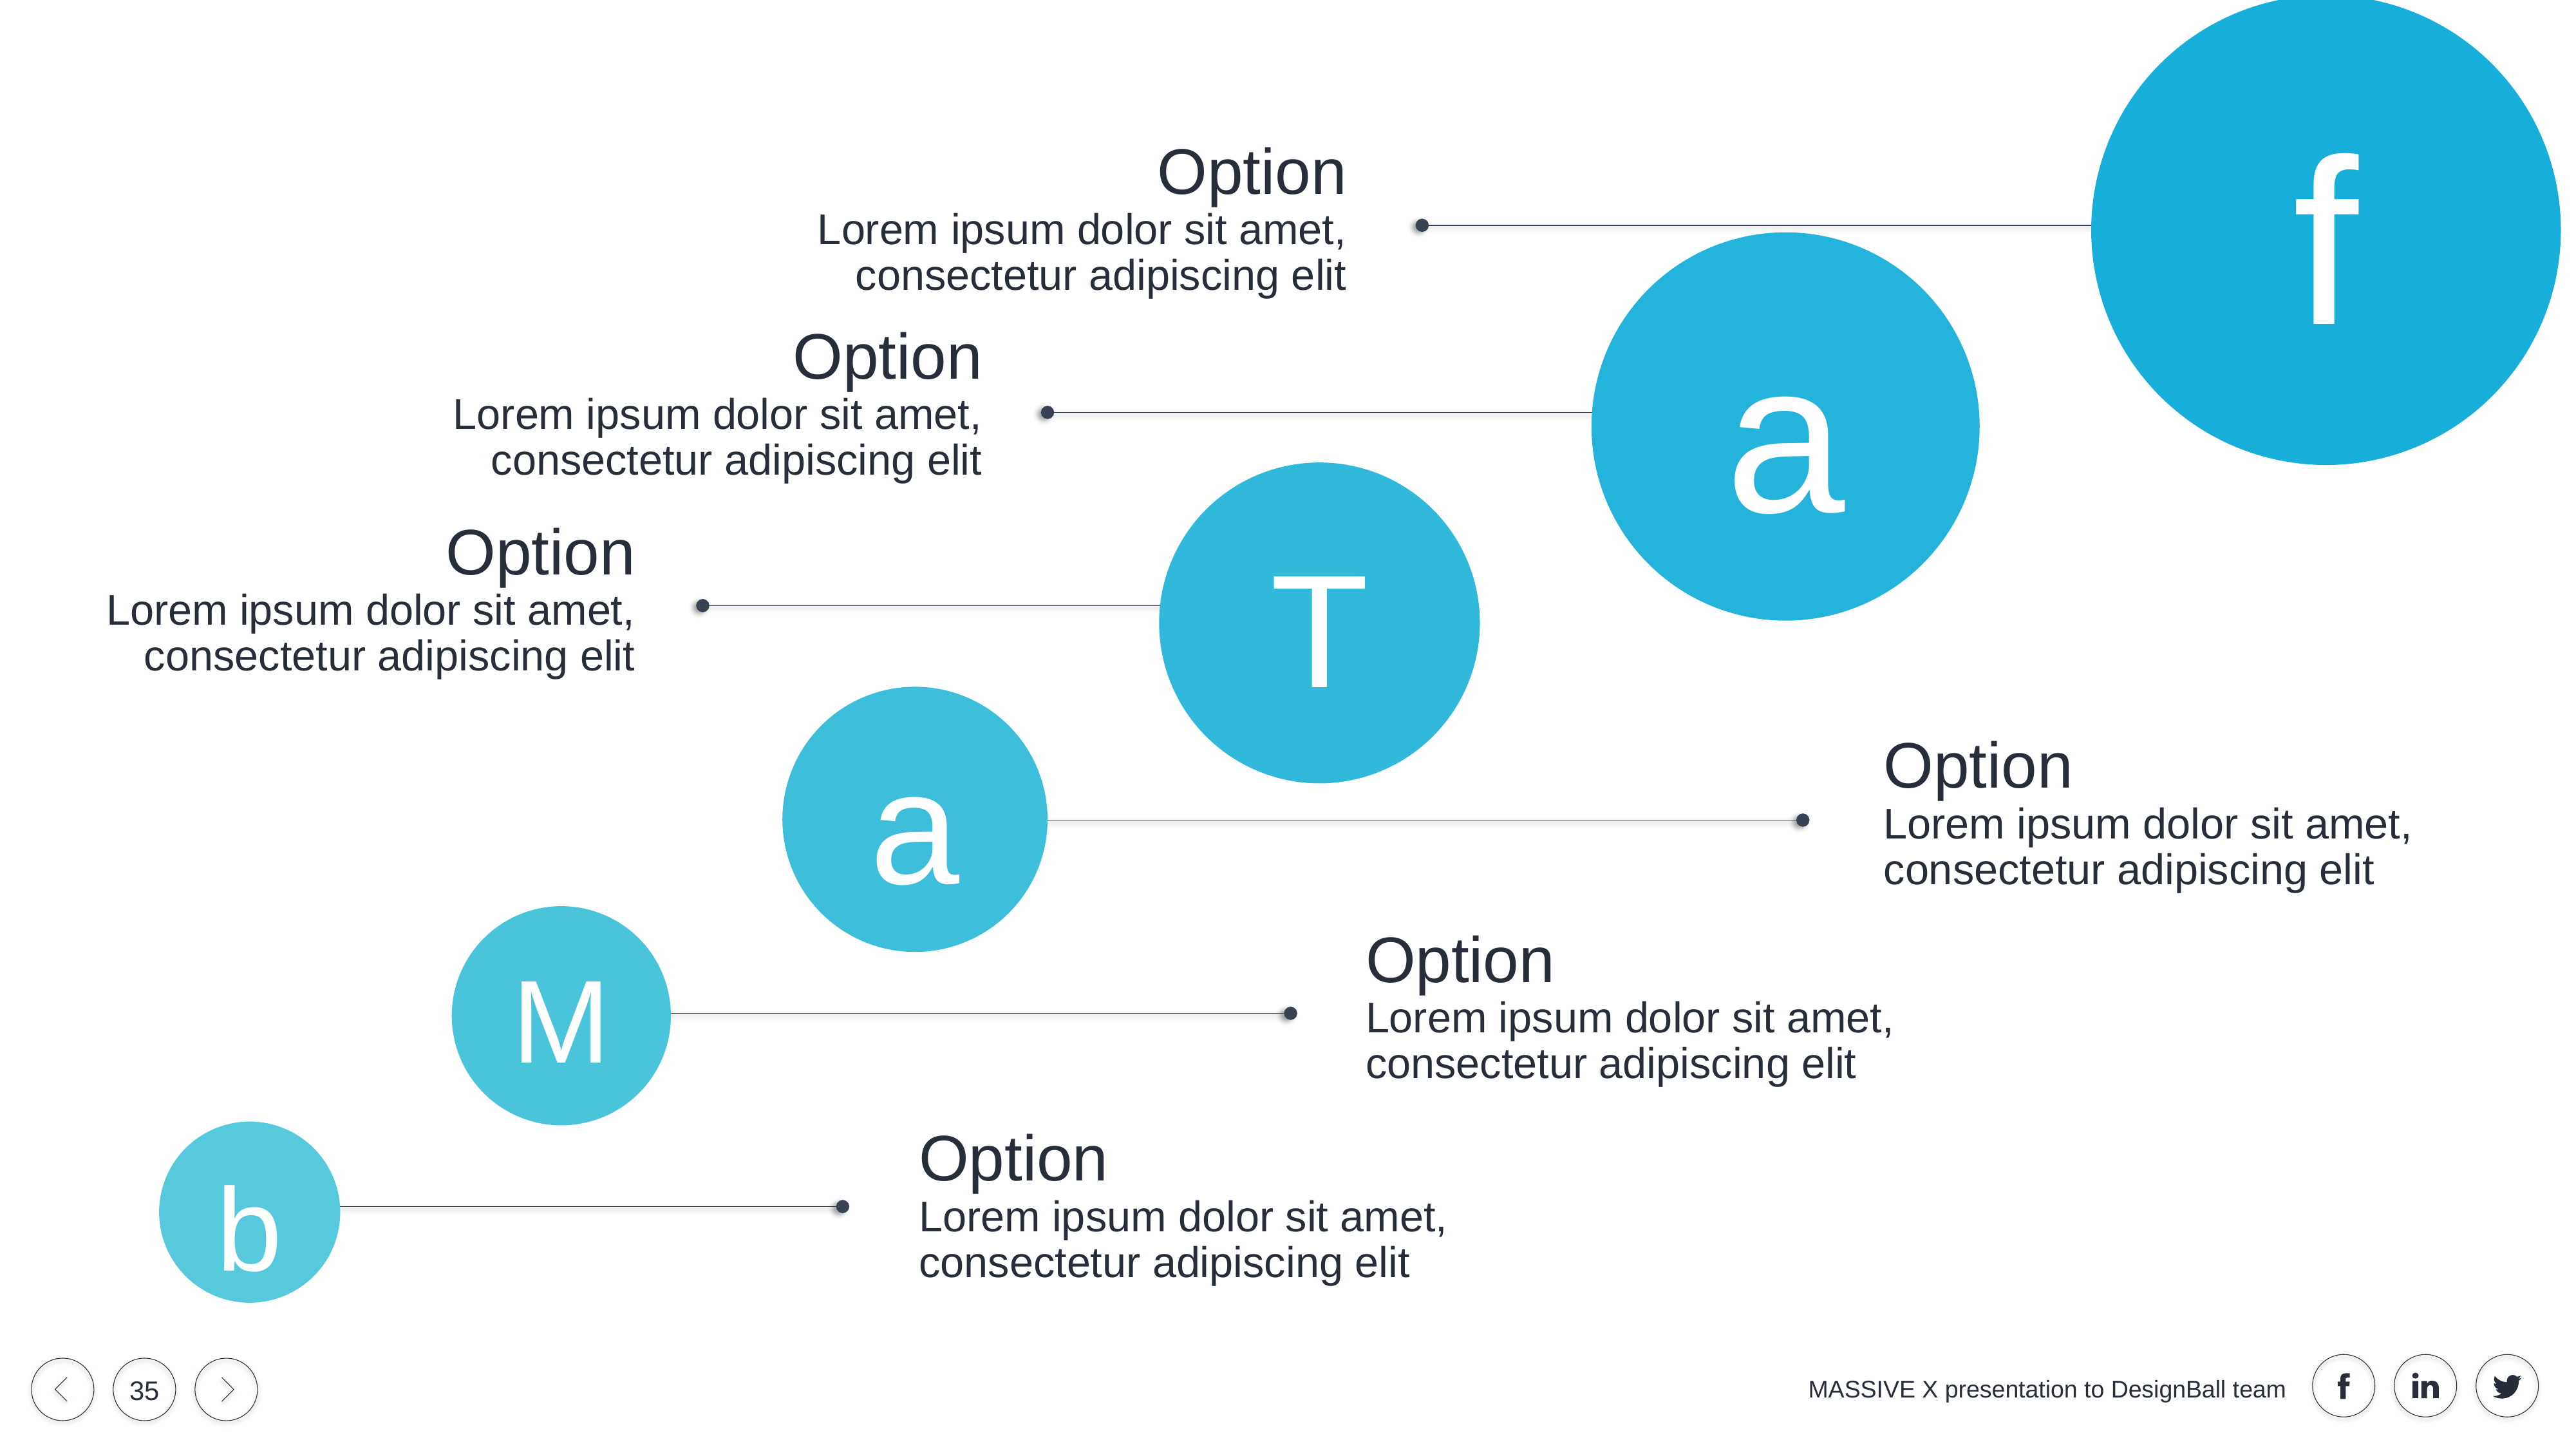

f
Option
Lorem ipsum dolor sit amet, consectetur adipiscing elit
a
Option
Lorem ipsum dolor sit amet, consectetur adipiscing elit
T
Option
Lorem ipsum dolor sit amet, consectetur adipiscing elit
a
Option
Lorem ipsum dolor sit amet, consectetur adipiscing elit
M
Option
Lorem ipsum dolor sit amet, consectetur adipiscing elit
Option
Lorem ipsum dolor sit amet, consectetur adipiscing elit
b